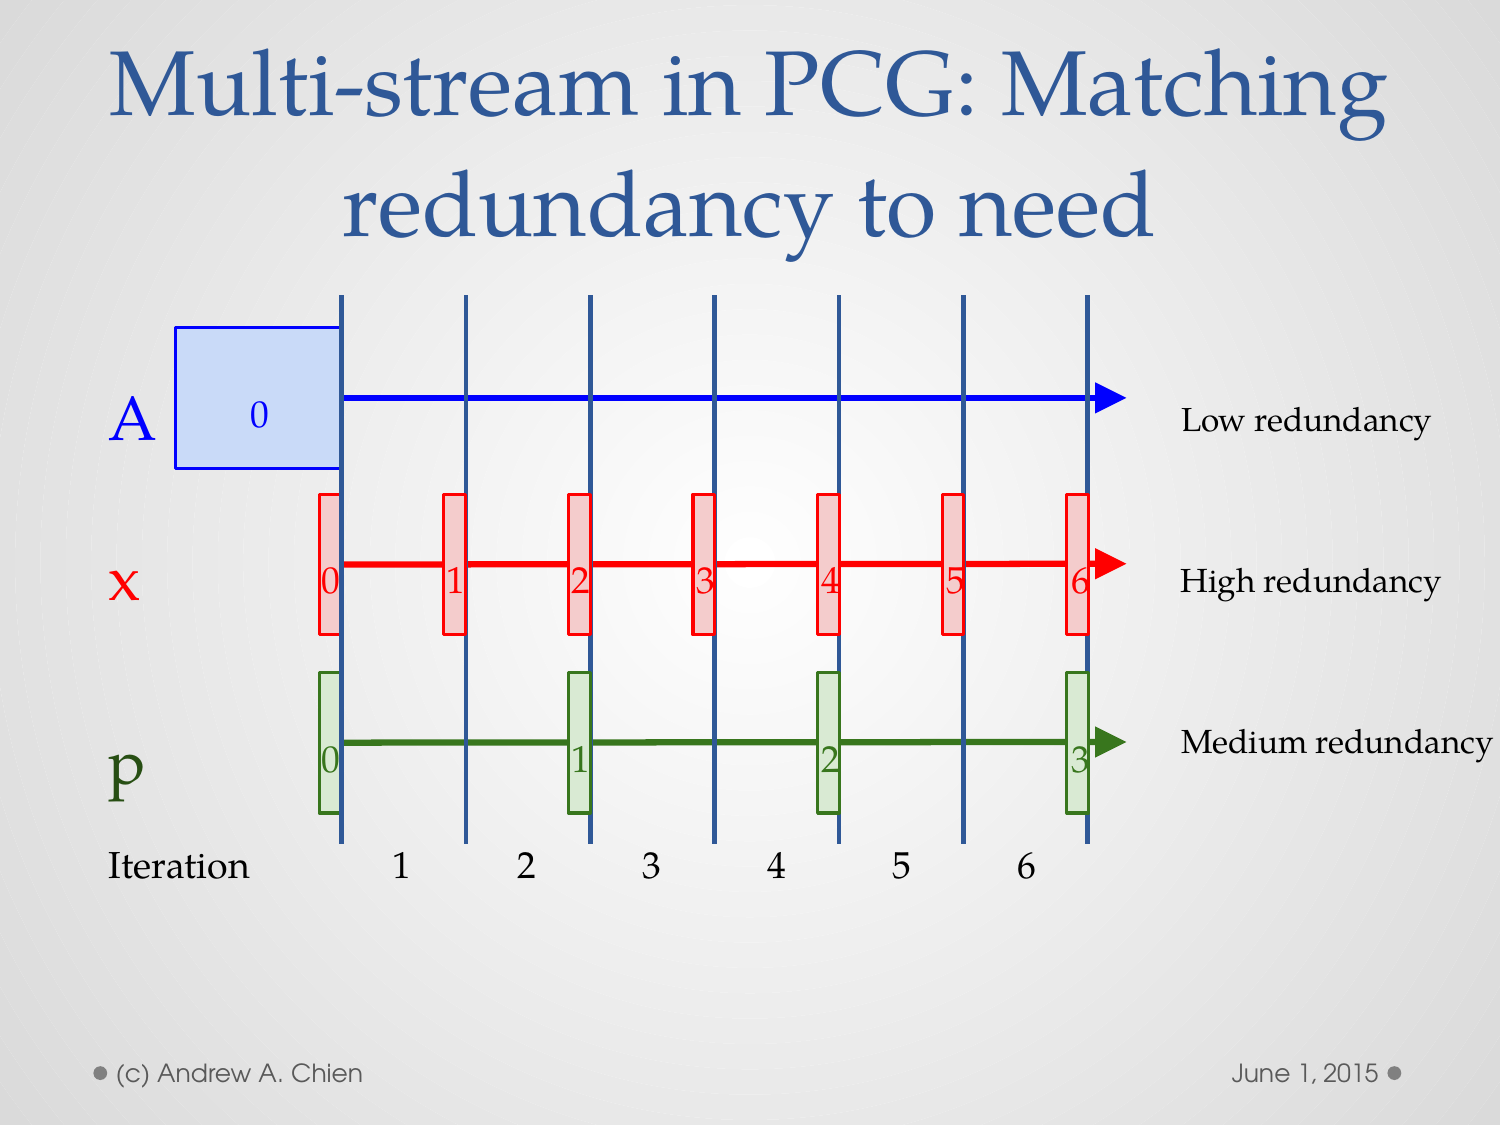

# Multi-stream in PCG: Matching redundancy to need

A
0
Low redundancy

x
0
1
2
3
4
5
6
High redundancy

p
Medium redundancy
0
1
2
3
Iteration
1
2
3
4
5
6
(c) Andrew A. Chien
June 1, 2015